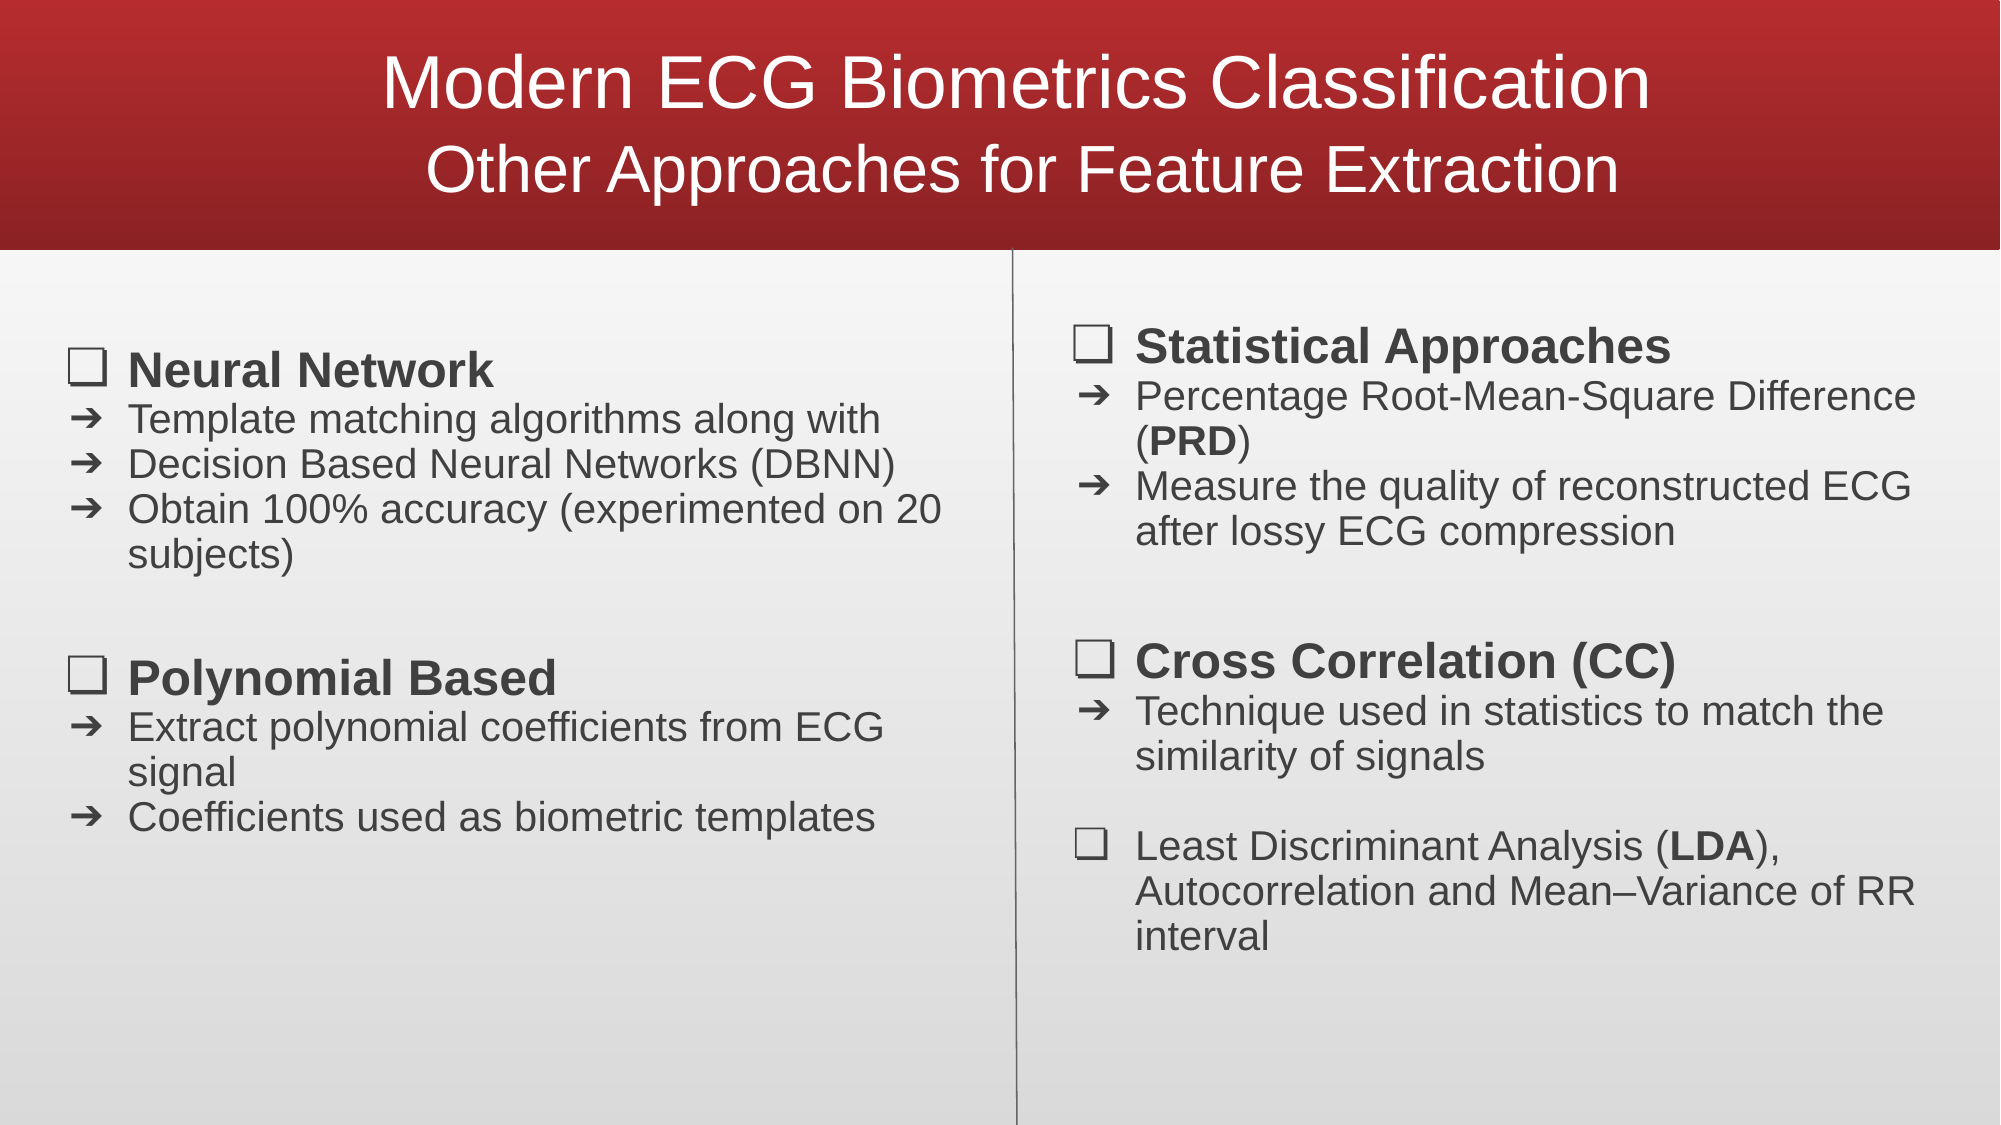

# Modern ECG Biometrics Classification
Other Approaches for Feature Extraction

Statistical Approaches
Percentage Root-Mean-Square Difference (PRD)
Measure the quality of reconstructed ECG after lossy ECG compression

Cross Correlation (CC)
Technique used in statistics to match the similarity of signals

Least Discriminant Analysis (LDA), Autocorrelation and Mean–Variance of RR interval

Neural Network
Template matching algorithms along with
Decision Based Neural Networks (DBNN)
Obtain 100% accuracy (experimented on 20 subjects)
Polynomial Based
Extract polynomial coefficients from ECG signal
Coefficients used as biometric templates